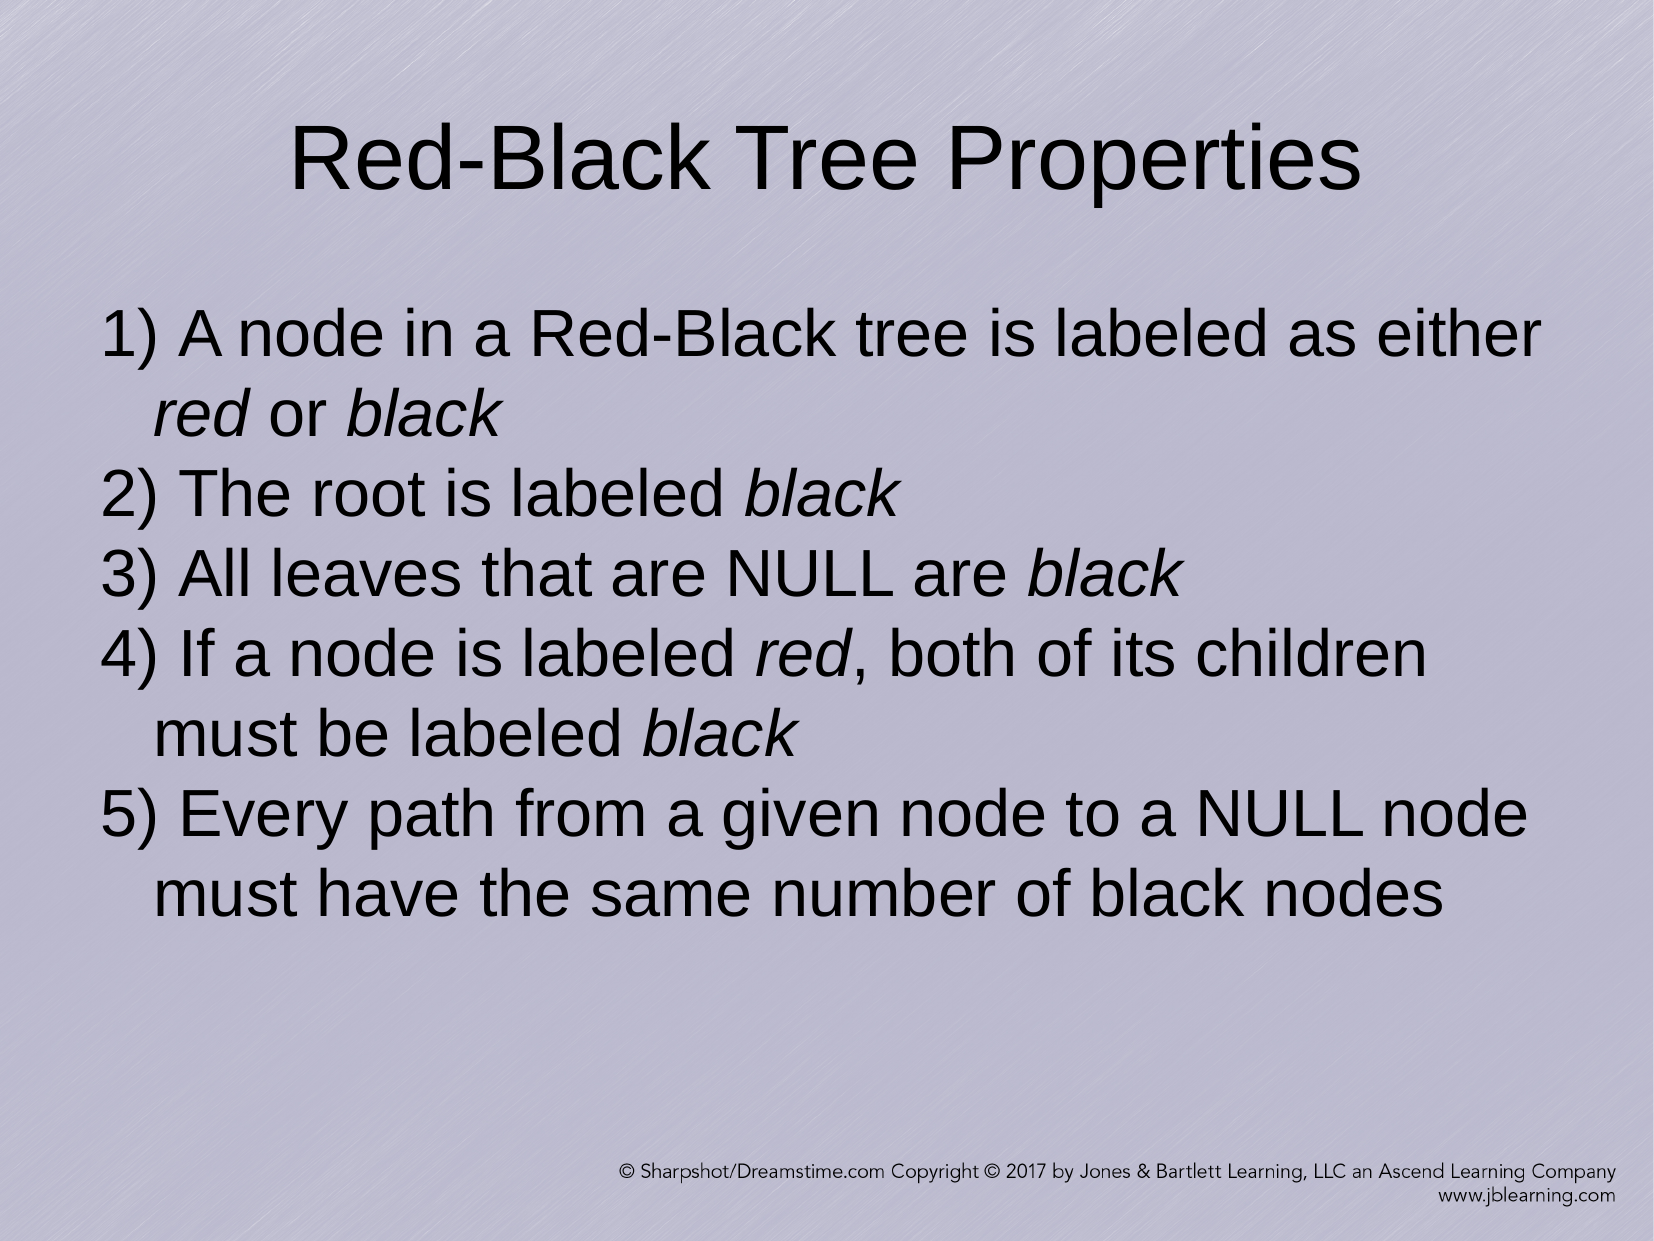

Red-Black Tree Properties
 A node in a Red-Black tree is labeled as either red or black
 The root is labeled black
 All leaves that are NULL are black
 If a node is labeled red, both of its children must be labeled black
 Every path from a given node to a NULL node must have the same number of black nodes